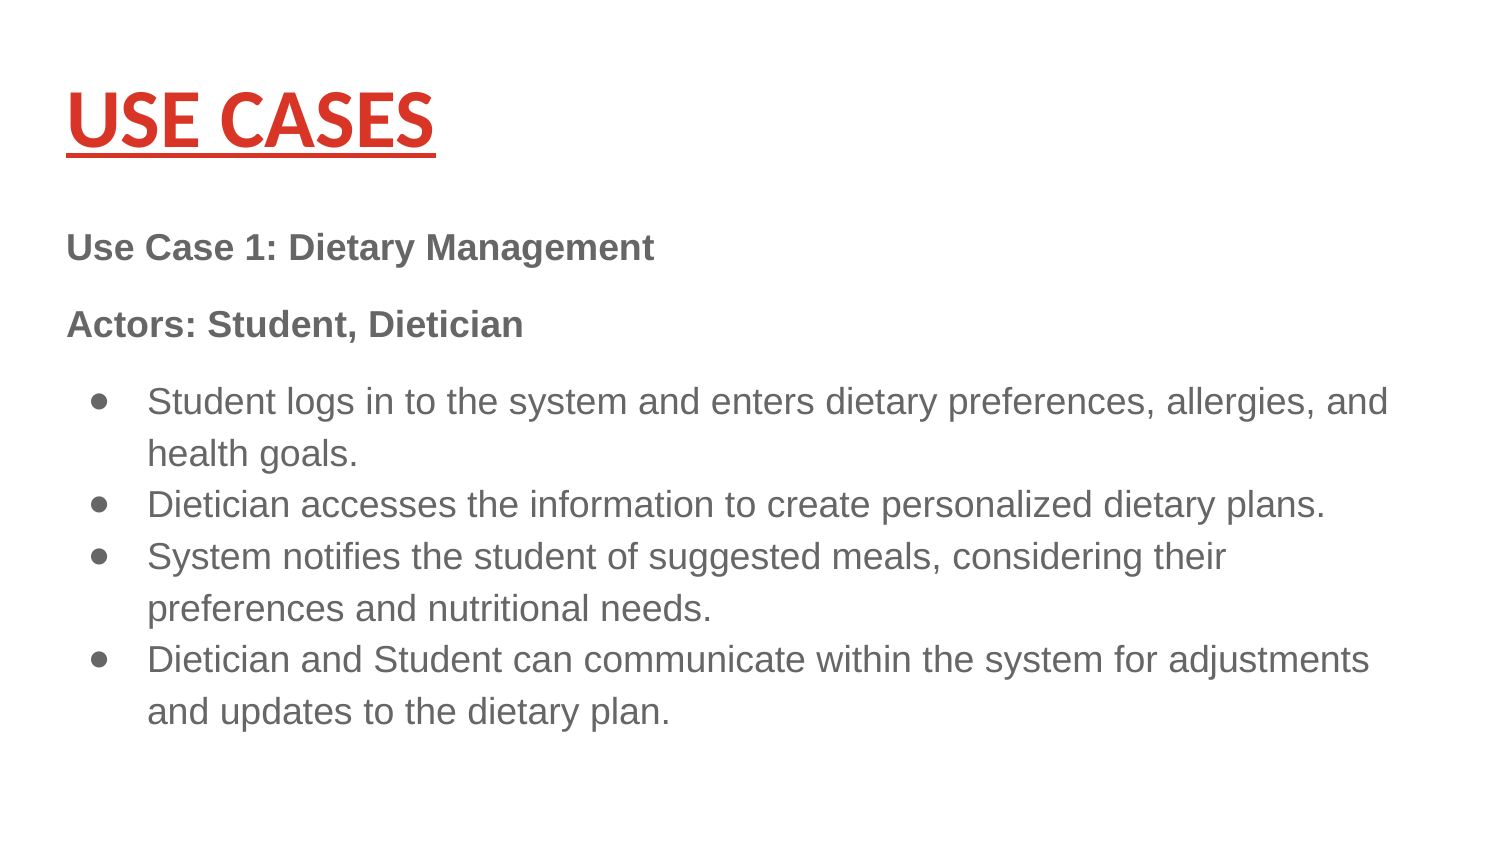

# USE CASES

Use Case 1: Dietary Management
Actors: Student, Dietician
Student logs in to the system and enters dietary preferences, allergies, and health goals.
Dietician accesses the information to create personalized dietary plans.
System notifies the student of suggested meals, considering their preferences and nutritional needs.
Dietician and Student can communicate within the system for adjustments and updates to the dietary plan.